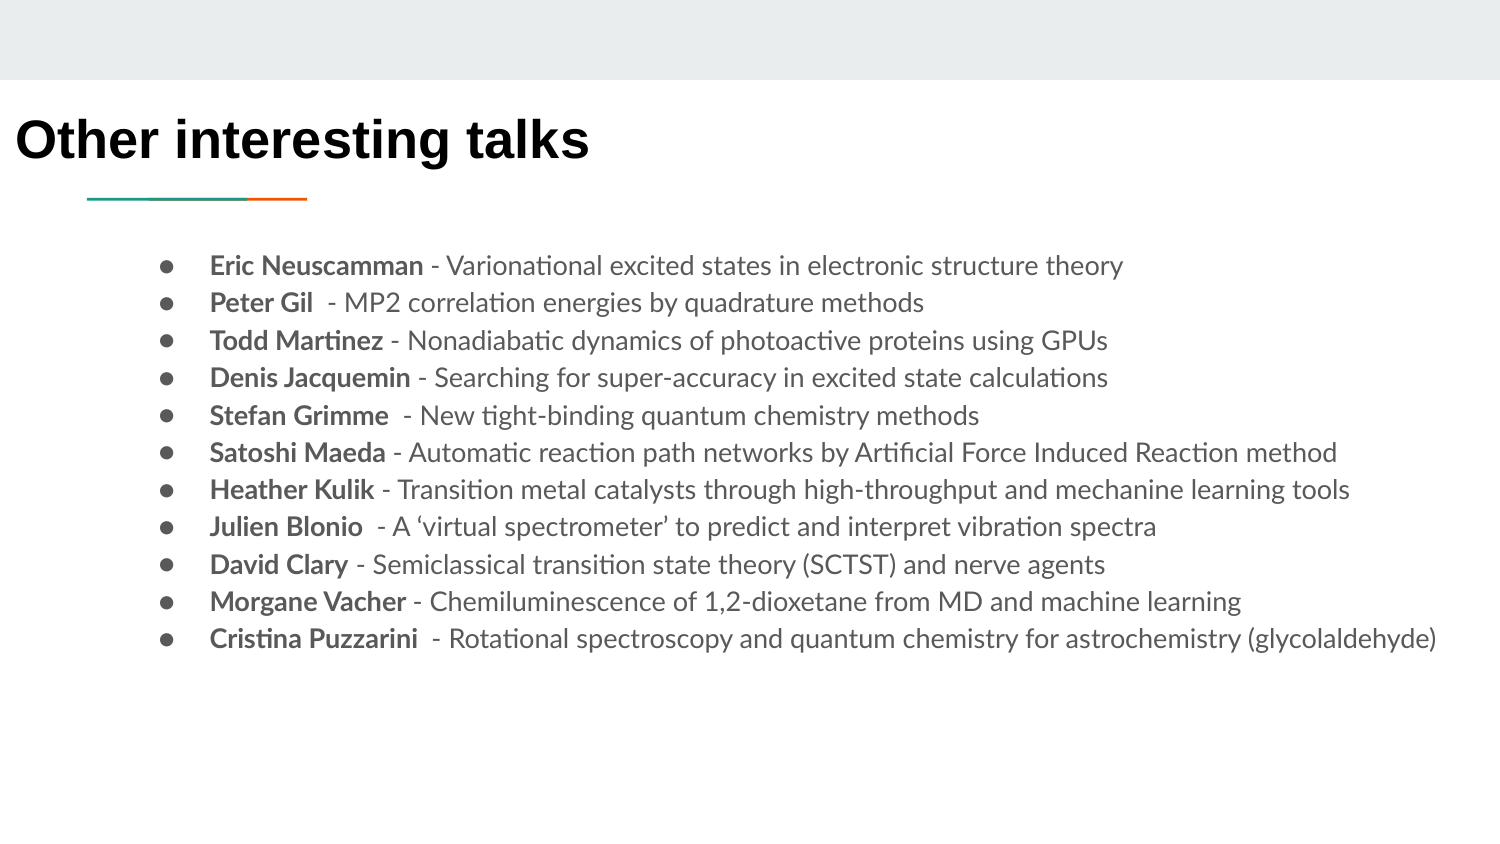

# Other interesting talks
Eric Neuscamman - Varionational excited states in electronic structure theory
Peter Gil  - MP2 correlation energies by quadrature methods
Todd Martinez - Nonadiabatic dynamics of photoactive proteins using GPUs
Denis Jacquemin - Searching for super-accuracy in excited state calculations
Stefan Grimme  - New tight-binding quantum chemistry methods
Satoshi Maeda - Automatic reaction path networks by Artificial Force Induced Reaction method
Heather Kulik - Transition metal catalysts through high-throughput and mechanine learning tools
Julien Blonio  - A ‘virtual spectrometer’ to predict and interpret vibration spectra
David Clary - Semiclassical transition state theory (SCTST) and nerve agents
Morgane Vacher - Chemiluminescence of 1,2-dioxetane from MD and machine learning
Cristina Puzzarini  - Rotational spectroscopy and quantum chemistry for astrochemistry (glycolaldehyde)